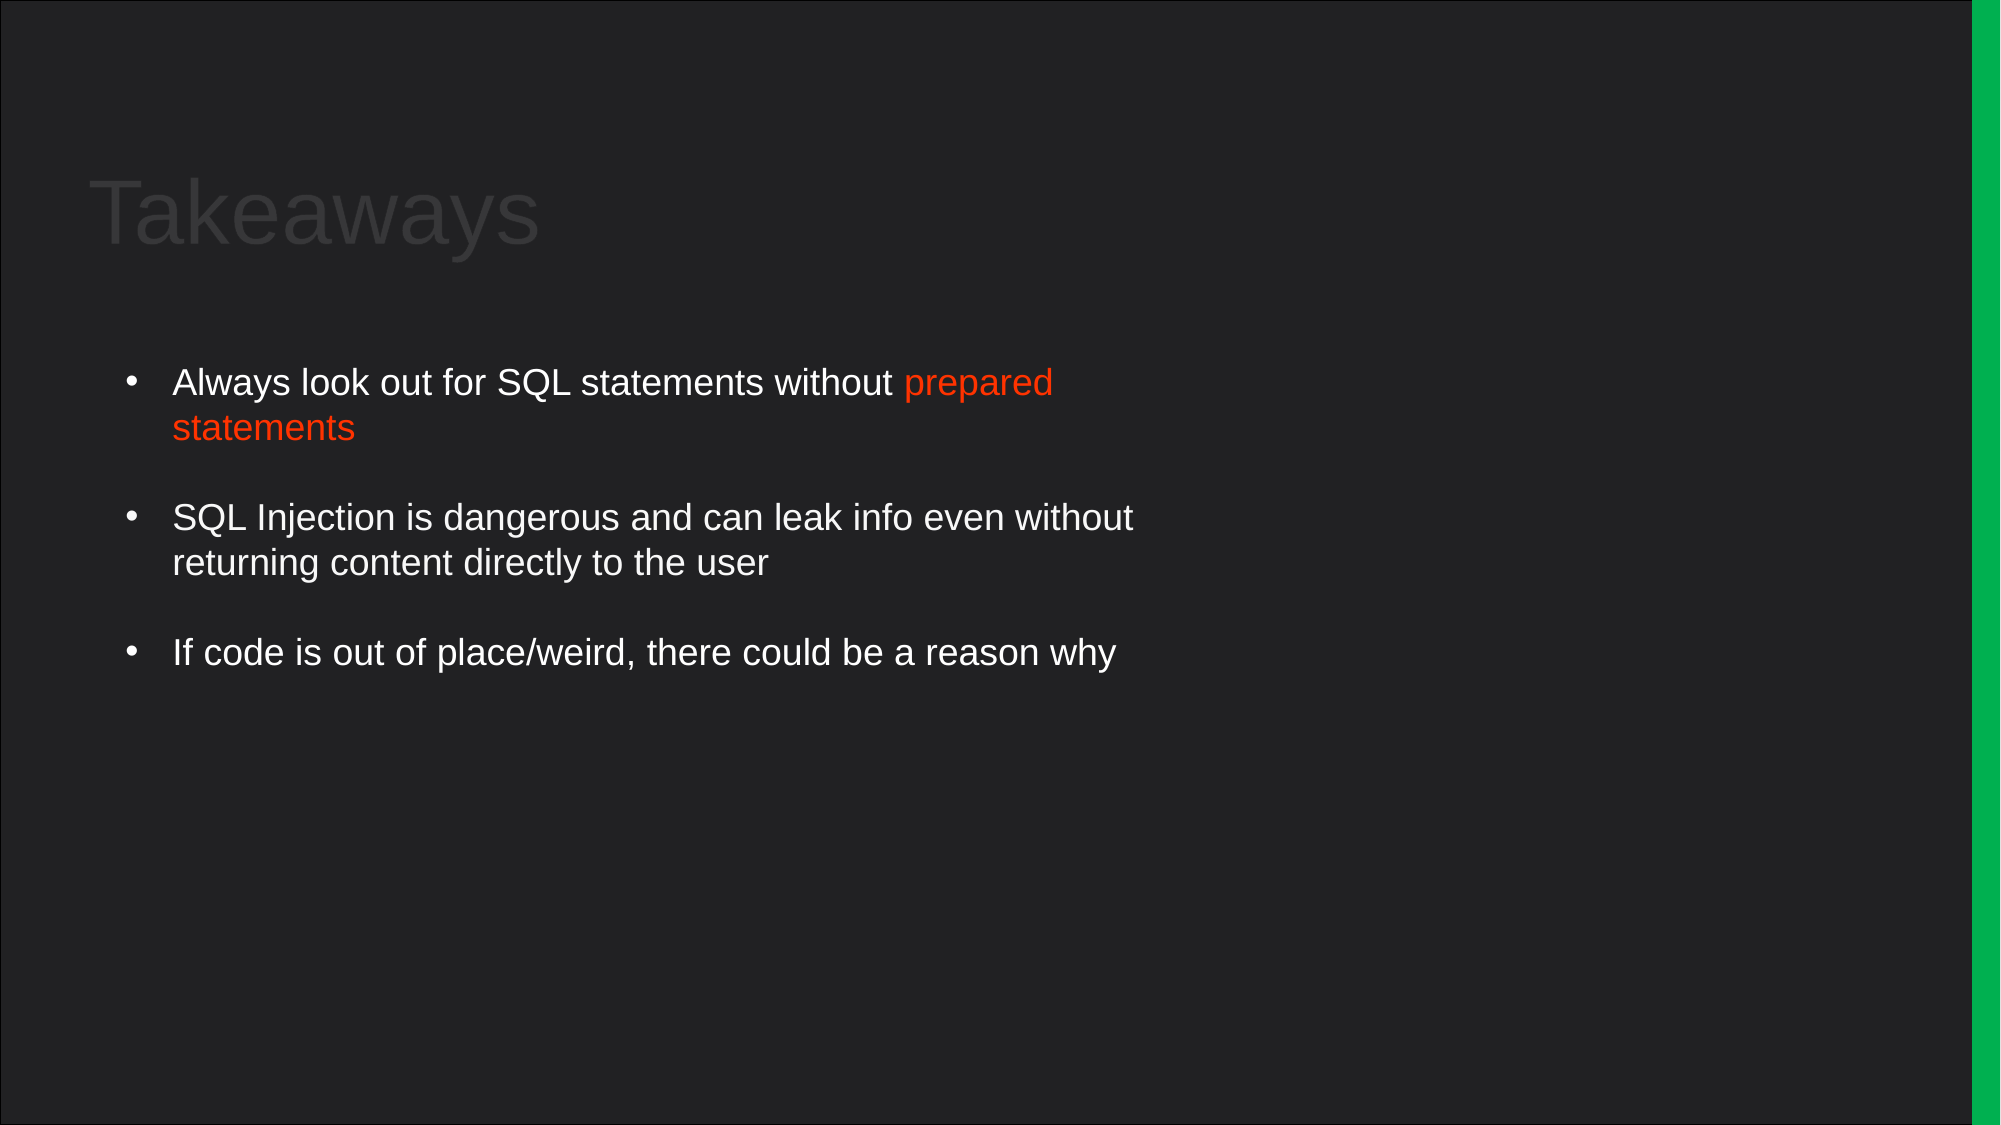

Takeaways
Always look out for SQL statements without prepared statements

SQL Injection is dangerous and can leak info even without returning content directly to the user

If code is out of place/weird, there could be a reason why